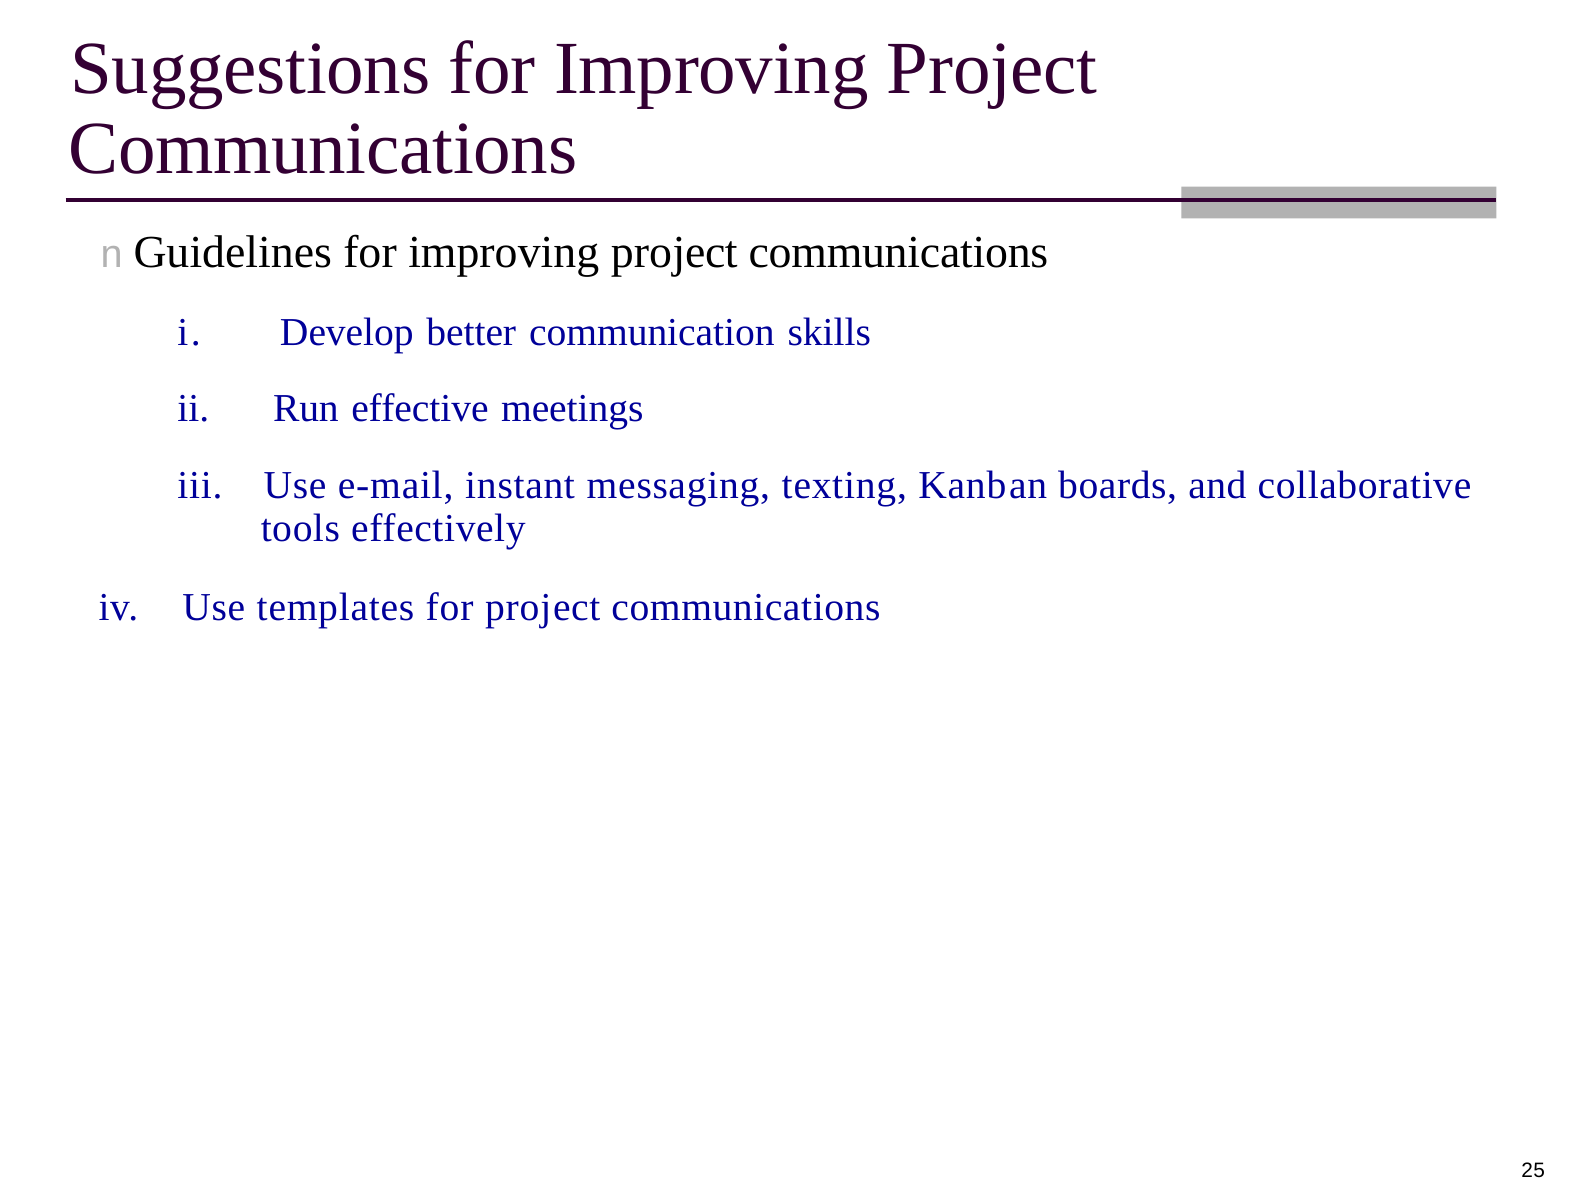

Suggestions for Improving Project Communications

n Guidelines for improving project communications
i.      Develop better communication skills
ii.     Run effective meetings
iii.    Use e-mail, instant messaging, texting, Kanban boards, and collaborative tools effectively

iv.    Use templates for project communications

25